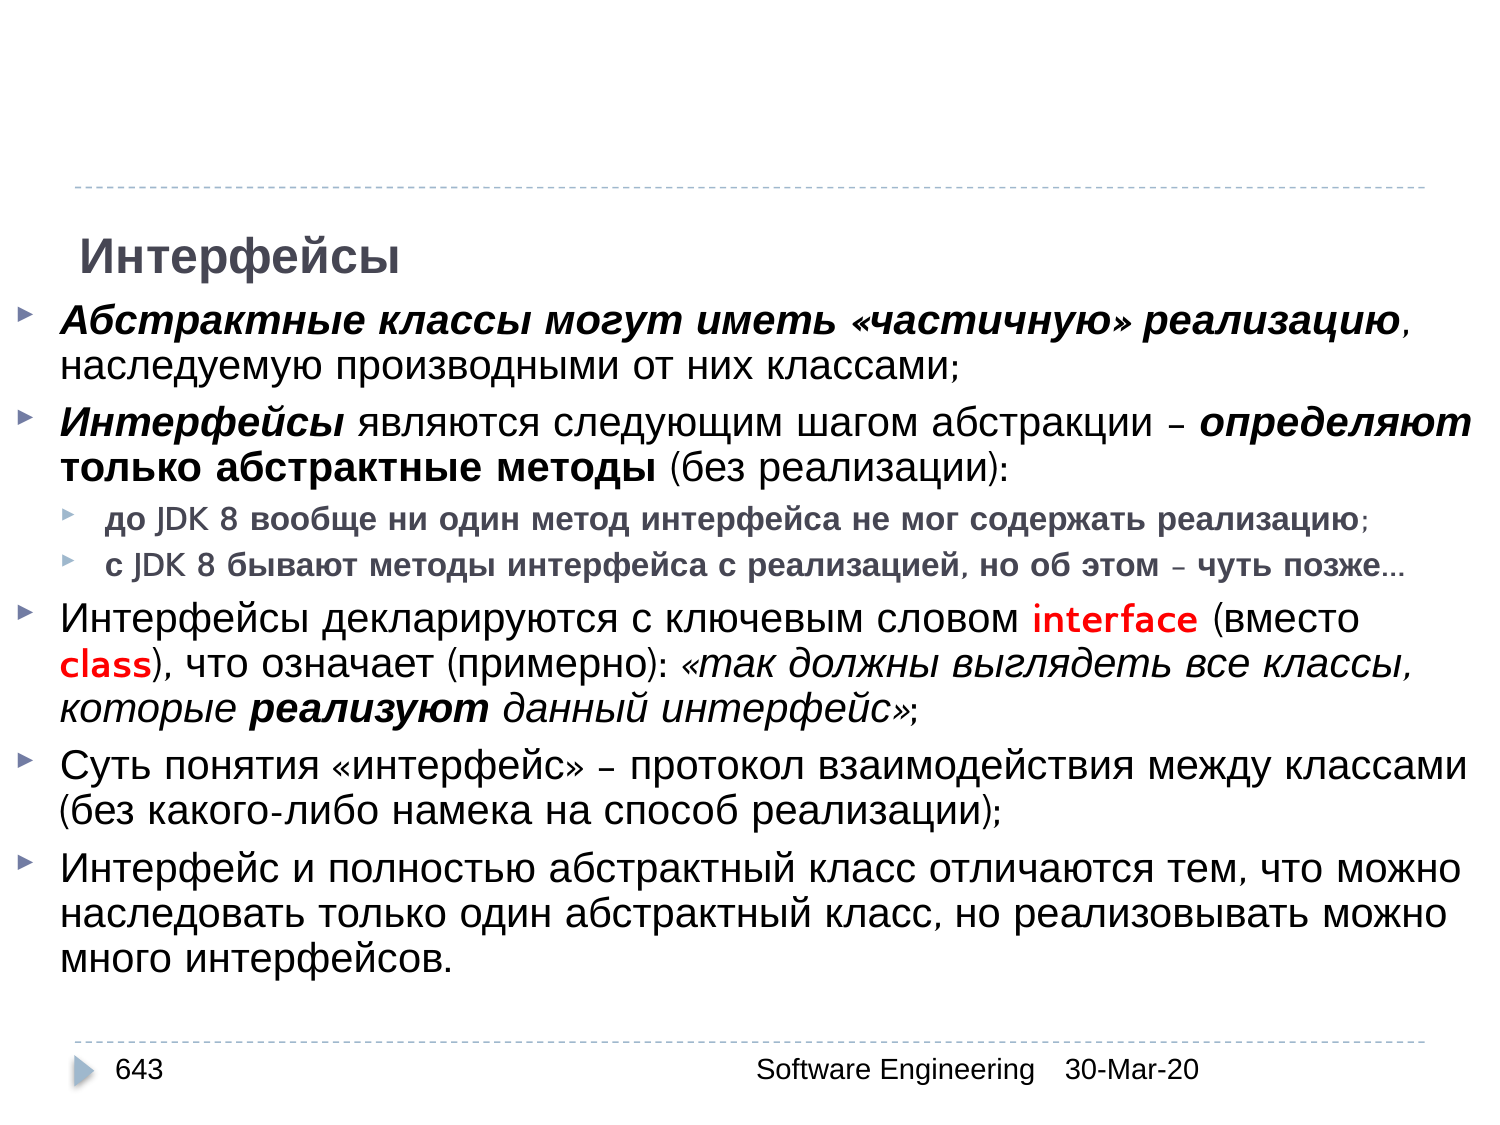

# Интерфейсы
Абстрактные классы могут иметь «частичную» реализацию, наследуемую производными от них классами;
Интерфейсы являются следующим шагом абстракции – определяют только абстрактные методы (без реализации):
до JDK 8 вообще ни один метод интерфейса не мог содержать реализацию;
с JDK 8 бывают методы интерфейса с реализацией, но об этом – чуть позже...
Интерфейсы декларируются с ключевым словом interface (вместо class), что означает (примерно): «так должны выглядеть все классы, которые реализуют данный интерфейс»;
Суть понятия «интерфейс» – протокол взаимодействия между классами (без какого-либо намека на способ реализации);
Интерфейс и полностью абстрактный класс отличаются тем, что можно наследовать только один абстрактный класс, но реализовывать можно много интерфейсов.

643
Software Engineering
30-Mar-20